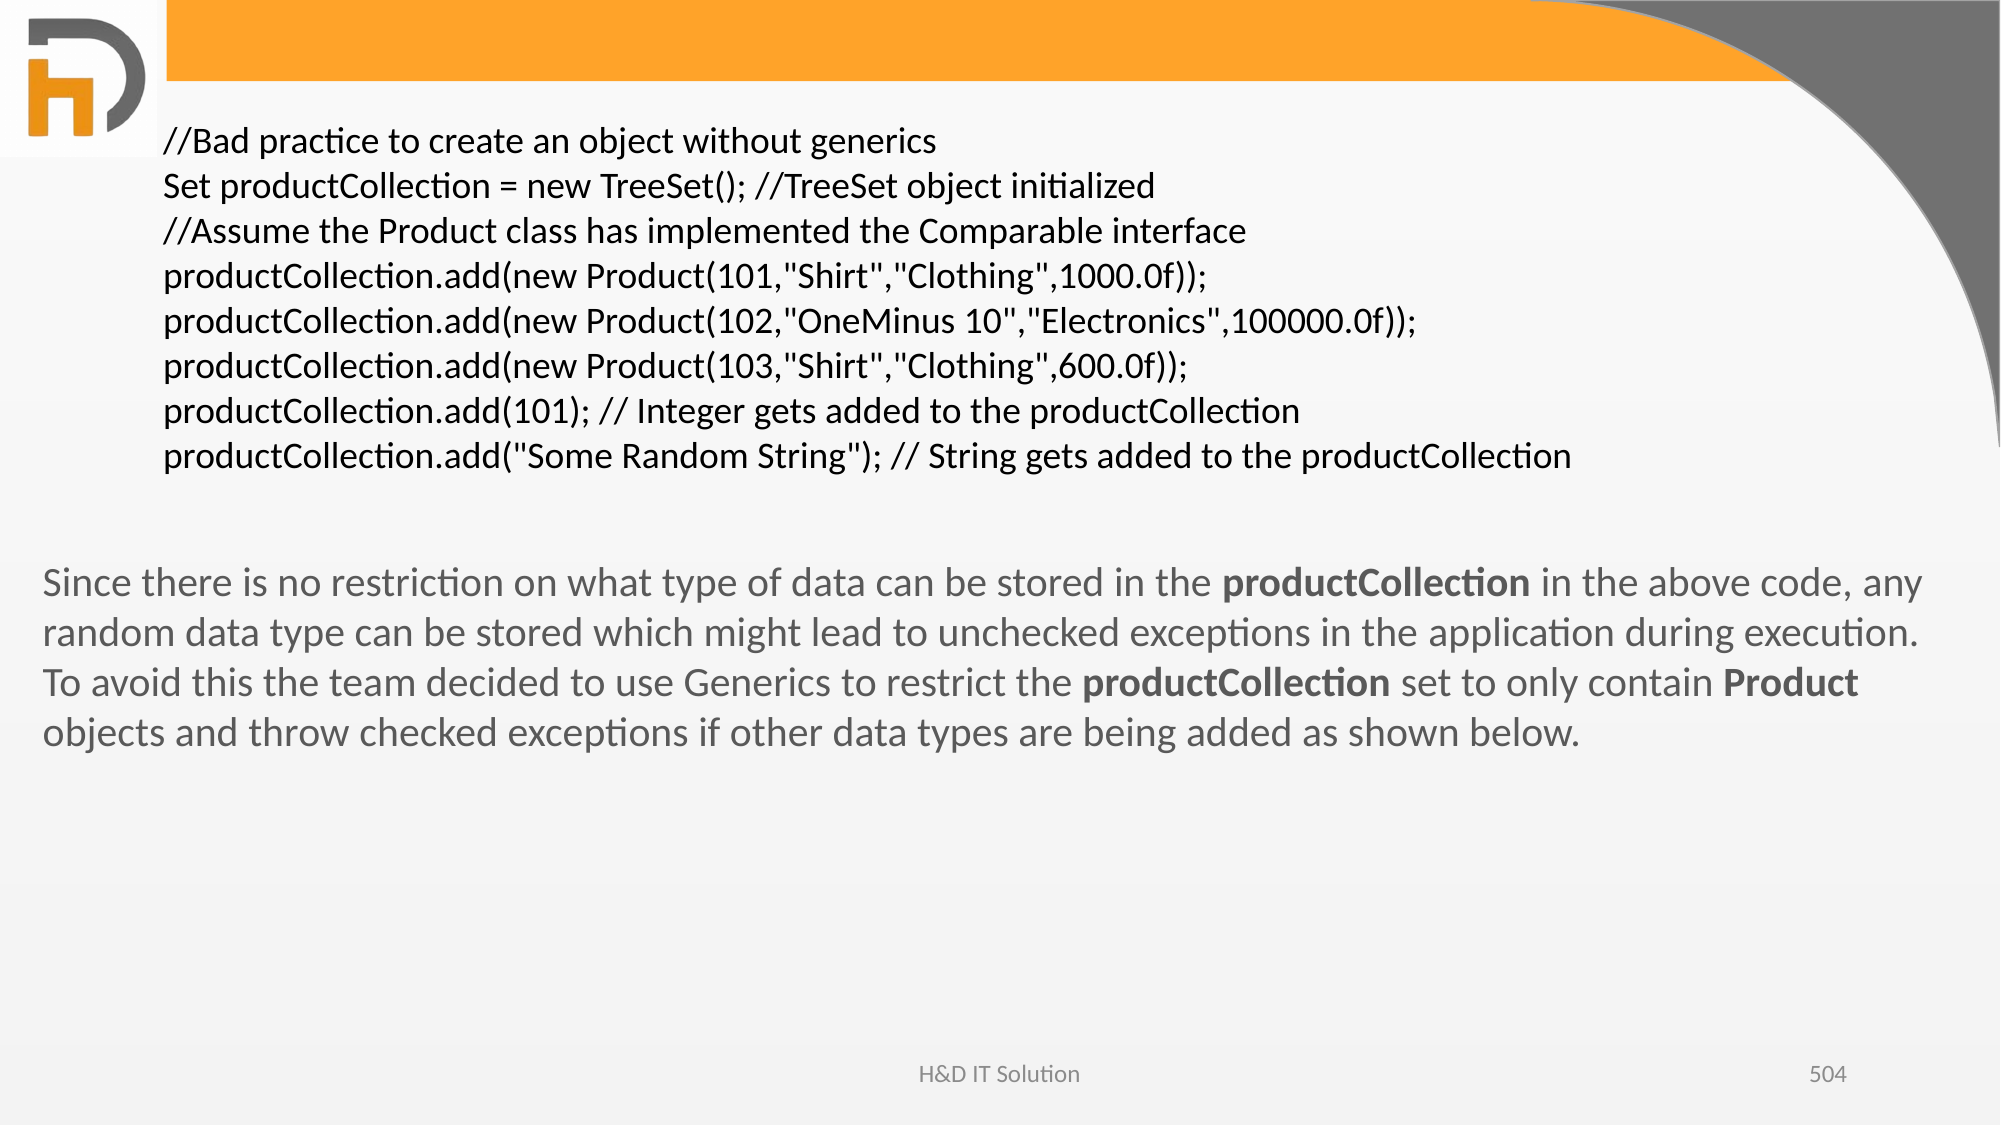

//Bad practice to create an object without generics
Set productCollection = new TreeSet(); //TreeSet object initialized
//Assume the Product class has implemented the Comparable interface
productCollection.add(new Product(101,"Shirt","Clothing",1000.0f));
productCollection.add(new Product(102,"OneMinus 10","Electronics",100000.0f));
productCollection.add(new Product(103,"Shirt","Clothing",600.0f));
productCollection.add(101); // Integer gets added to the productCollection
productCollection.add("Some Random String"); // String gets added to the productCollection
Since there is no restriction on what type of data can be stored in the productCollection in the above code, any random data type can be stored which might lead to unchecked exceptions in the application during execution. To avoid this the team decided to use Generics to restrict the productCollection set to only contain Product objects and throw checked exceptions if other data types are being added as shown below.
H&D IT Solution
504